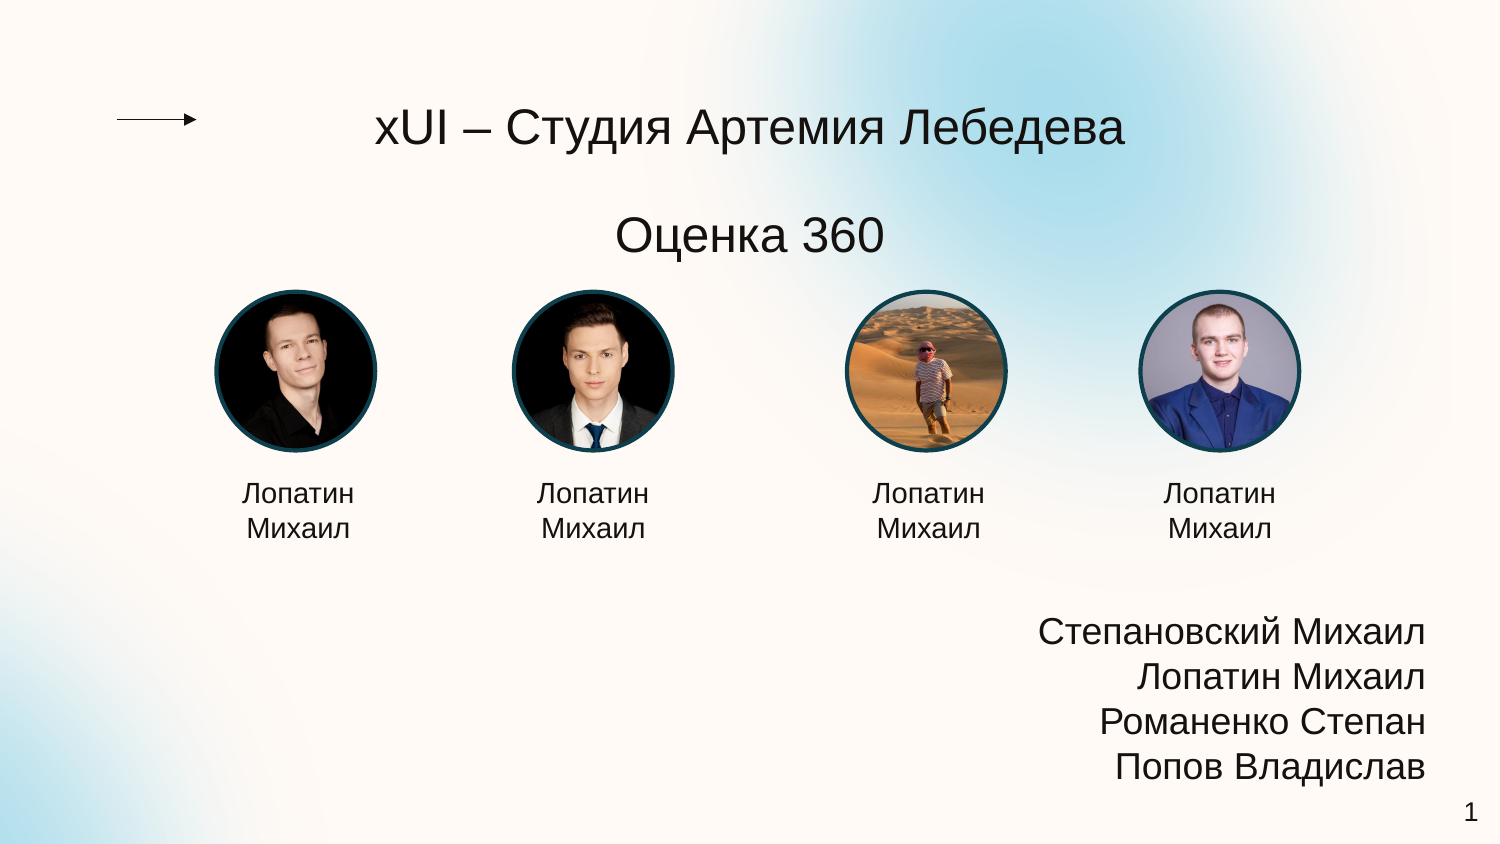

# xUI – Студия Артемия Лебедева Оценка 360

Лопатин Михаил
Лопатин Михаил
Лопатин Михаил
Лопатин Михаил
Степановский Михаил
Лопатин Михаил
Романенко Степан
Попов Владислав
1